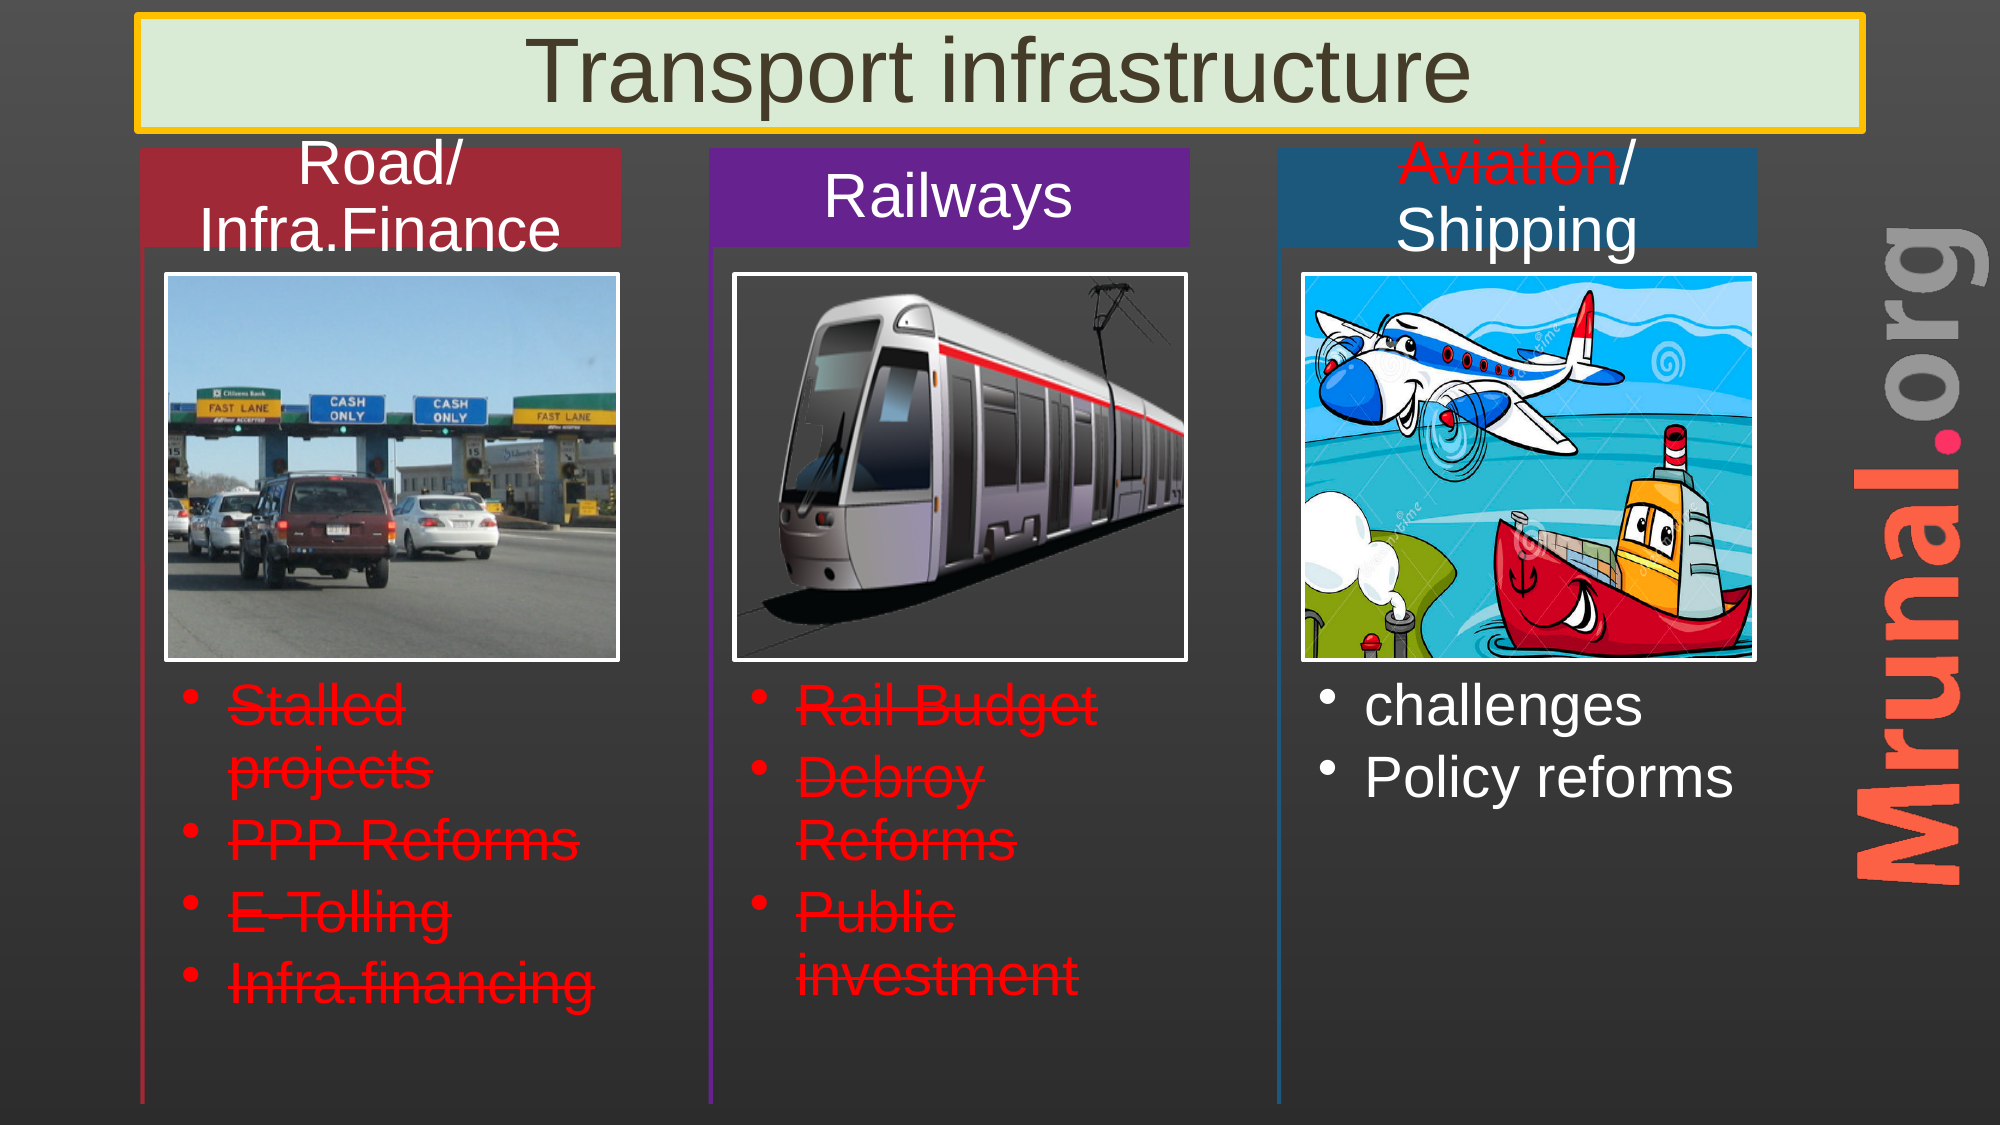

# Transport infrastructure
Stalled projects
PPP Reforms
E-Tolling
Infra.financing
Road/Infra.Finance
Rail Budget
Debroy Reforms
Public investment
Railways
challenges
Policy reforms
Aviation/Shipping